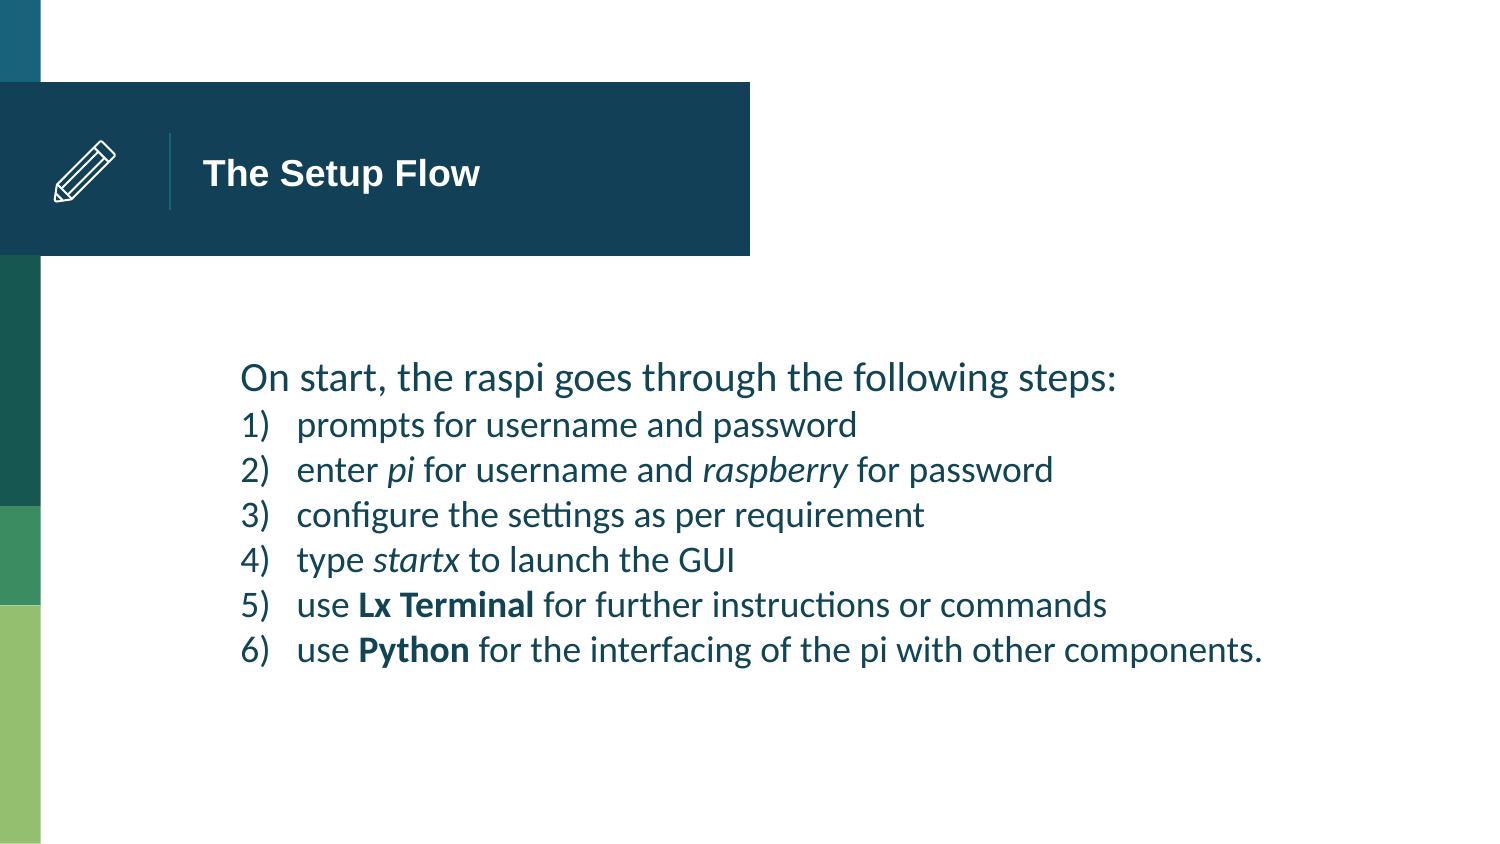

# The Setup Flow

On start, the raspi goes through the following steps:
prompts for username and password
enter pi for username and raspberry for password
configure the settings as per requirement
type startx to launch the GUI
use Lx Terminal for further instructions or commands
use Python for the interfacing of the pi with other components.